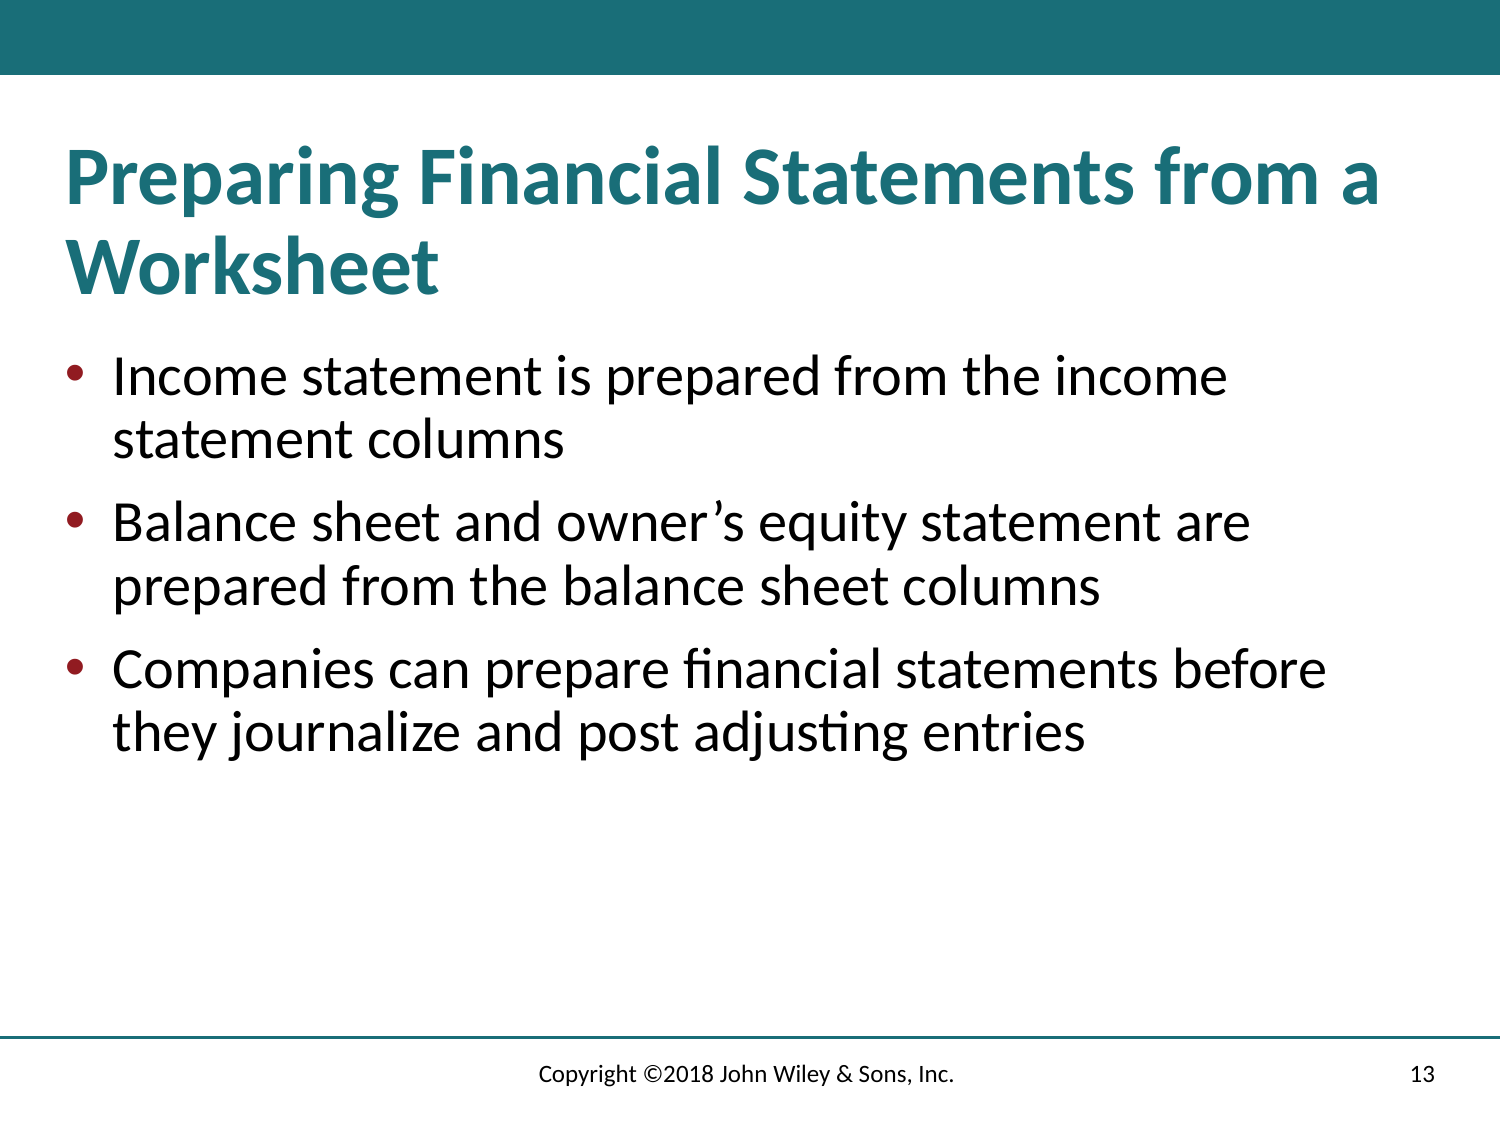

# Preparing Financial Statements from a Worksheet
Income statement is prepared from the income statement columns
Balance sheet and owner’s equity statement are prepared from the balance sheet columns
Companies can prepare financial statements before they journalize and post adjusting entries
Copyright ©2018 John Wiley & Sons, Inc.
13